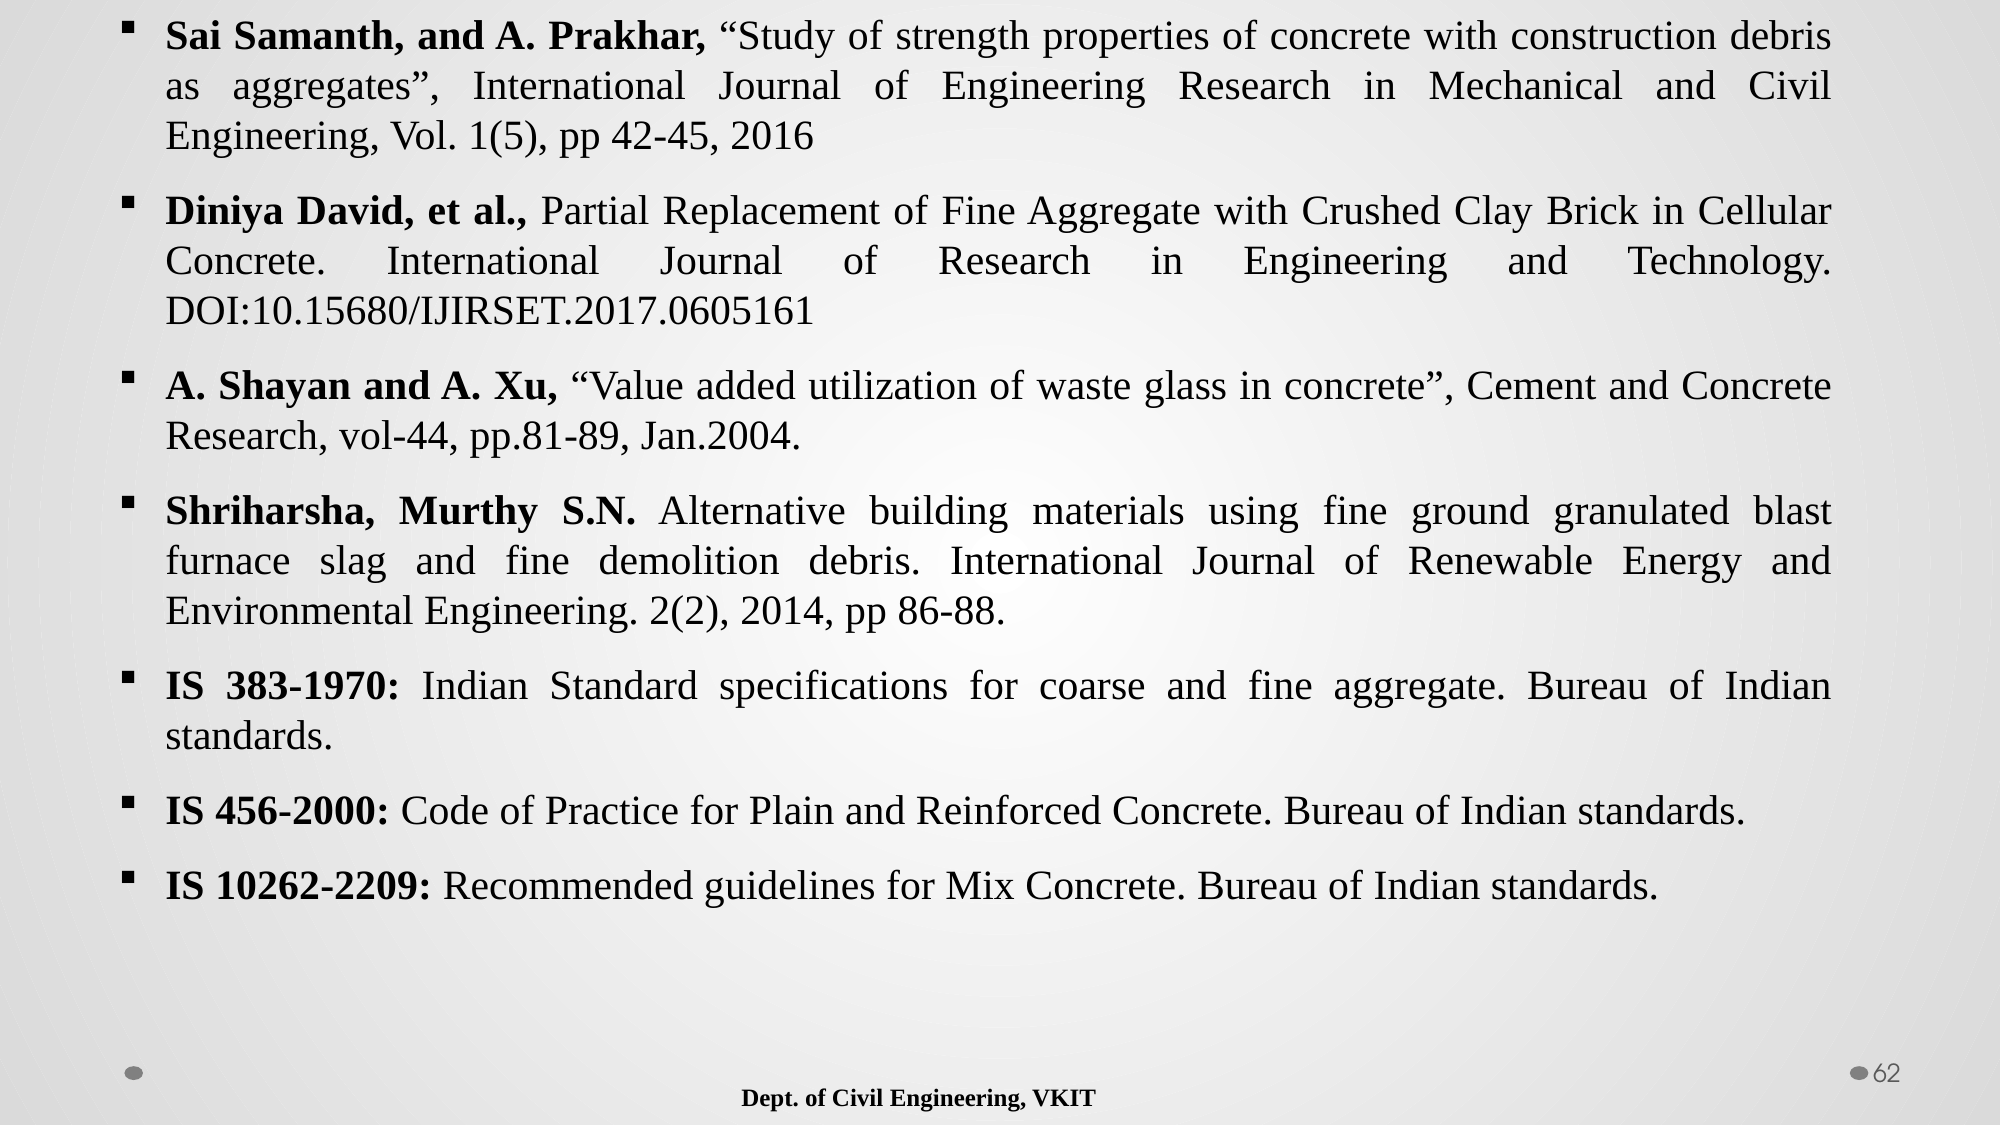

Sai Samanth, and A. Prakhar, “Study of strength properties of concrete with construction debris as aggregates”, International Journal of Engineering Research in Mechanical and Civil Engineering, Vol. 1(5), pp 42-45, 2016
Diniya David, et al., Partial Replacement of Fine Aggregate with Crushed Clay Brick in Cellular Concrete. International Journal of Research in Engineering and Technology. DOI:10.15680/IJIRSET.2017.0605161
A. Shayan and A. Xu, “Value added utilization of waste glass in concrete”, Cement and Concrete Research, vol-44, pp.81-89, Jan.2004.
Shriharsha, Murthy S.N. Alternative building materials using fine ground granulated blast furnace slag and fine demolition debris. International Journal of Renewable Energy and Environmental Engineering. 2(2), 2014, pp 86-88.
IS 383-1970: Indian Standard specifications for coarse and fine aggregate. Bureau of Indian standards.
IS 456-2000: Code of Practice for Plain and Reinforced Concrete. Bureau of Indian standards.
IS 10262-2209: Recommended guidelines for Mix Concrete. Bureau of Indian standards.

62
Dept. of Civil Engineering, VKIT